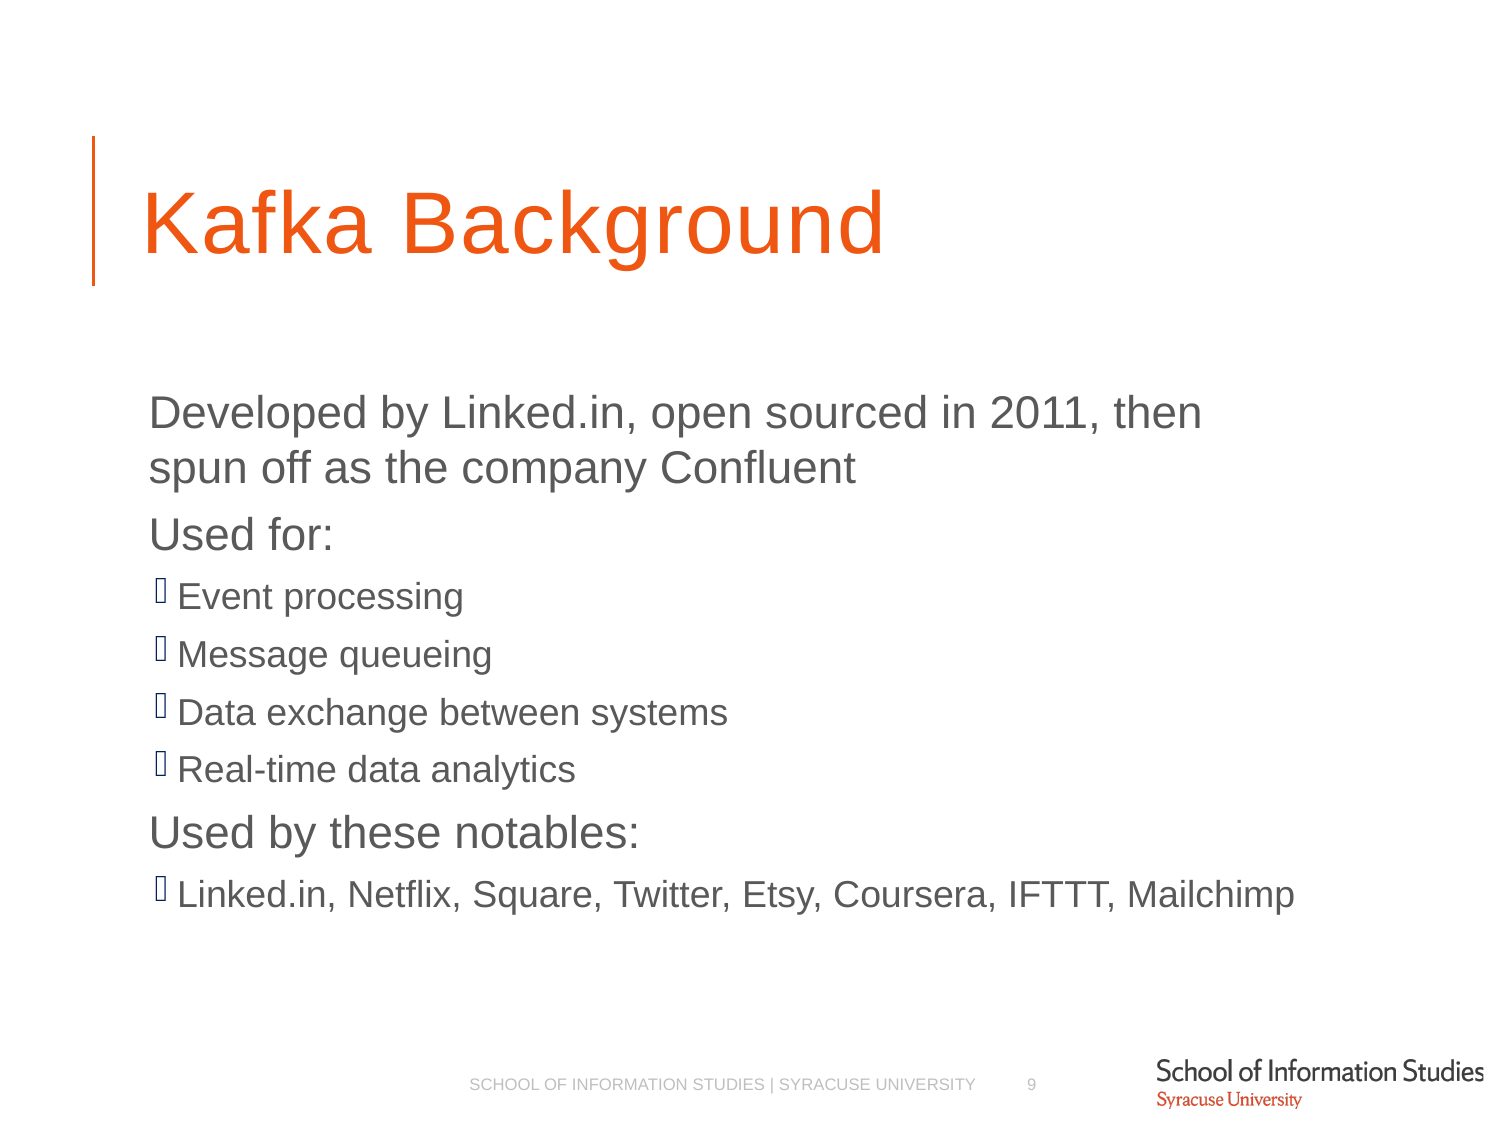

# Kafka Background
Developed by Linked.in, open sourced in 2011, then spun off as the company Confluent
Used for:
Event processing
Message queueing
Data exchange between systems
Real-time data analytics
Used by these notables:
Linked.in, Netflix, Square, Twitter, Etsy, Coursera, IFTTT, Mailchimp
School of Information Studies | Syracuse University
9